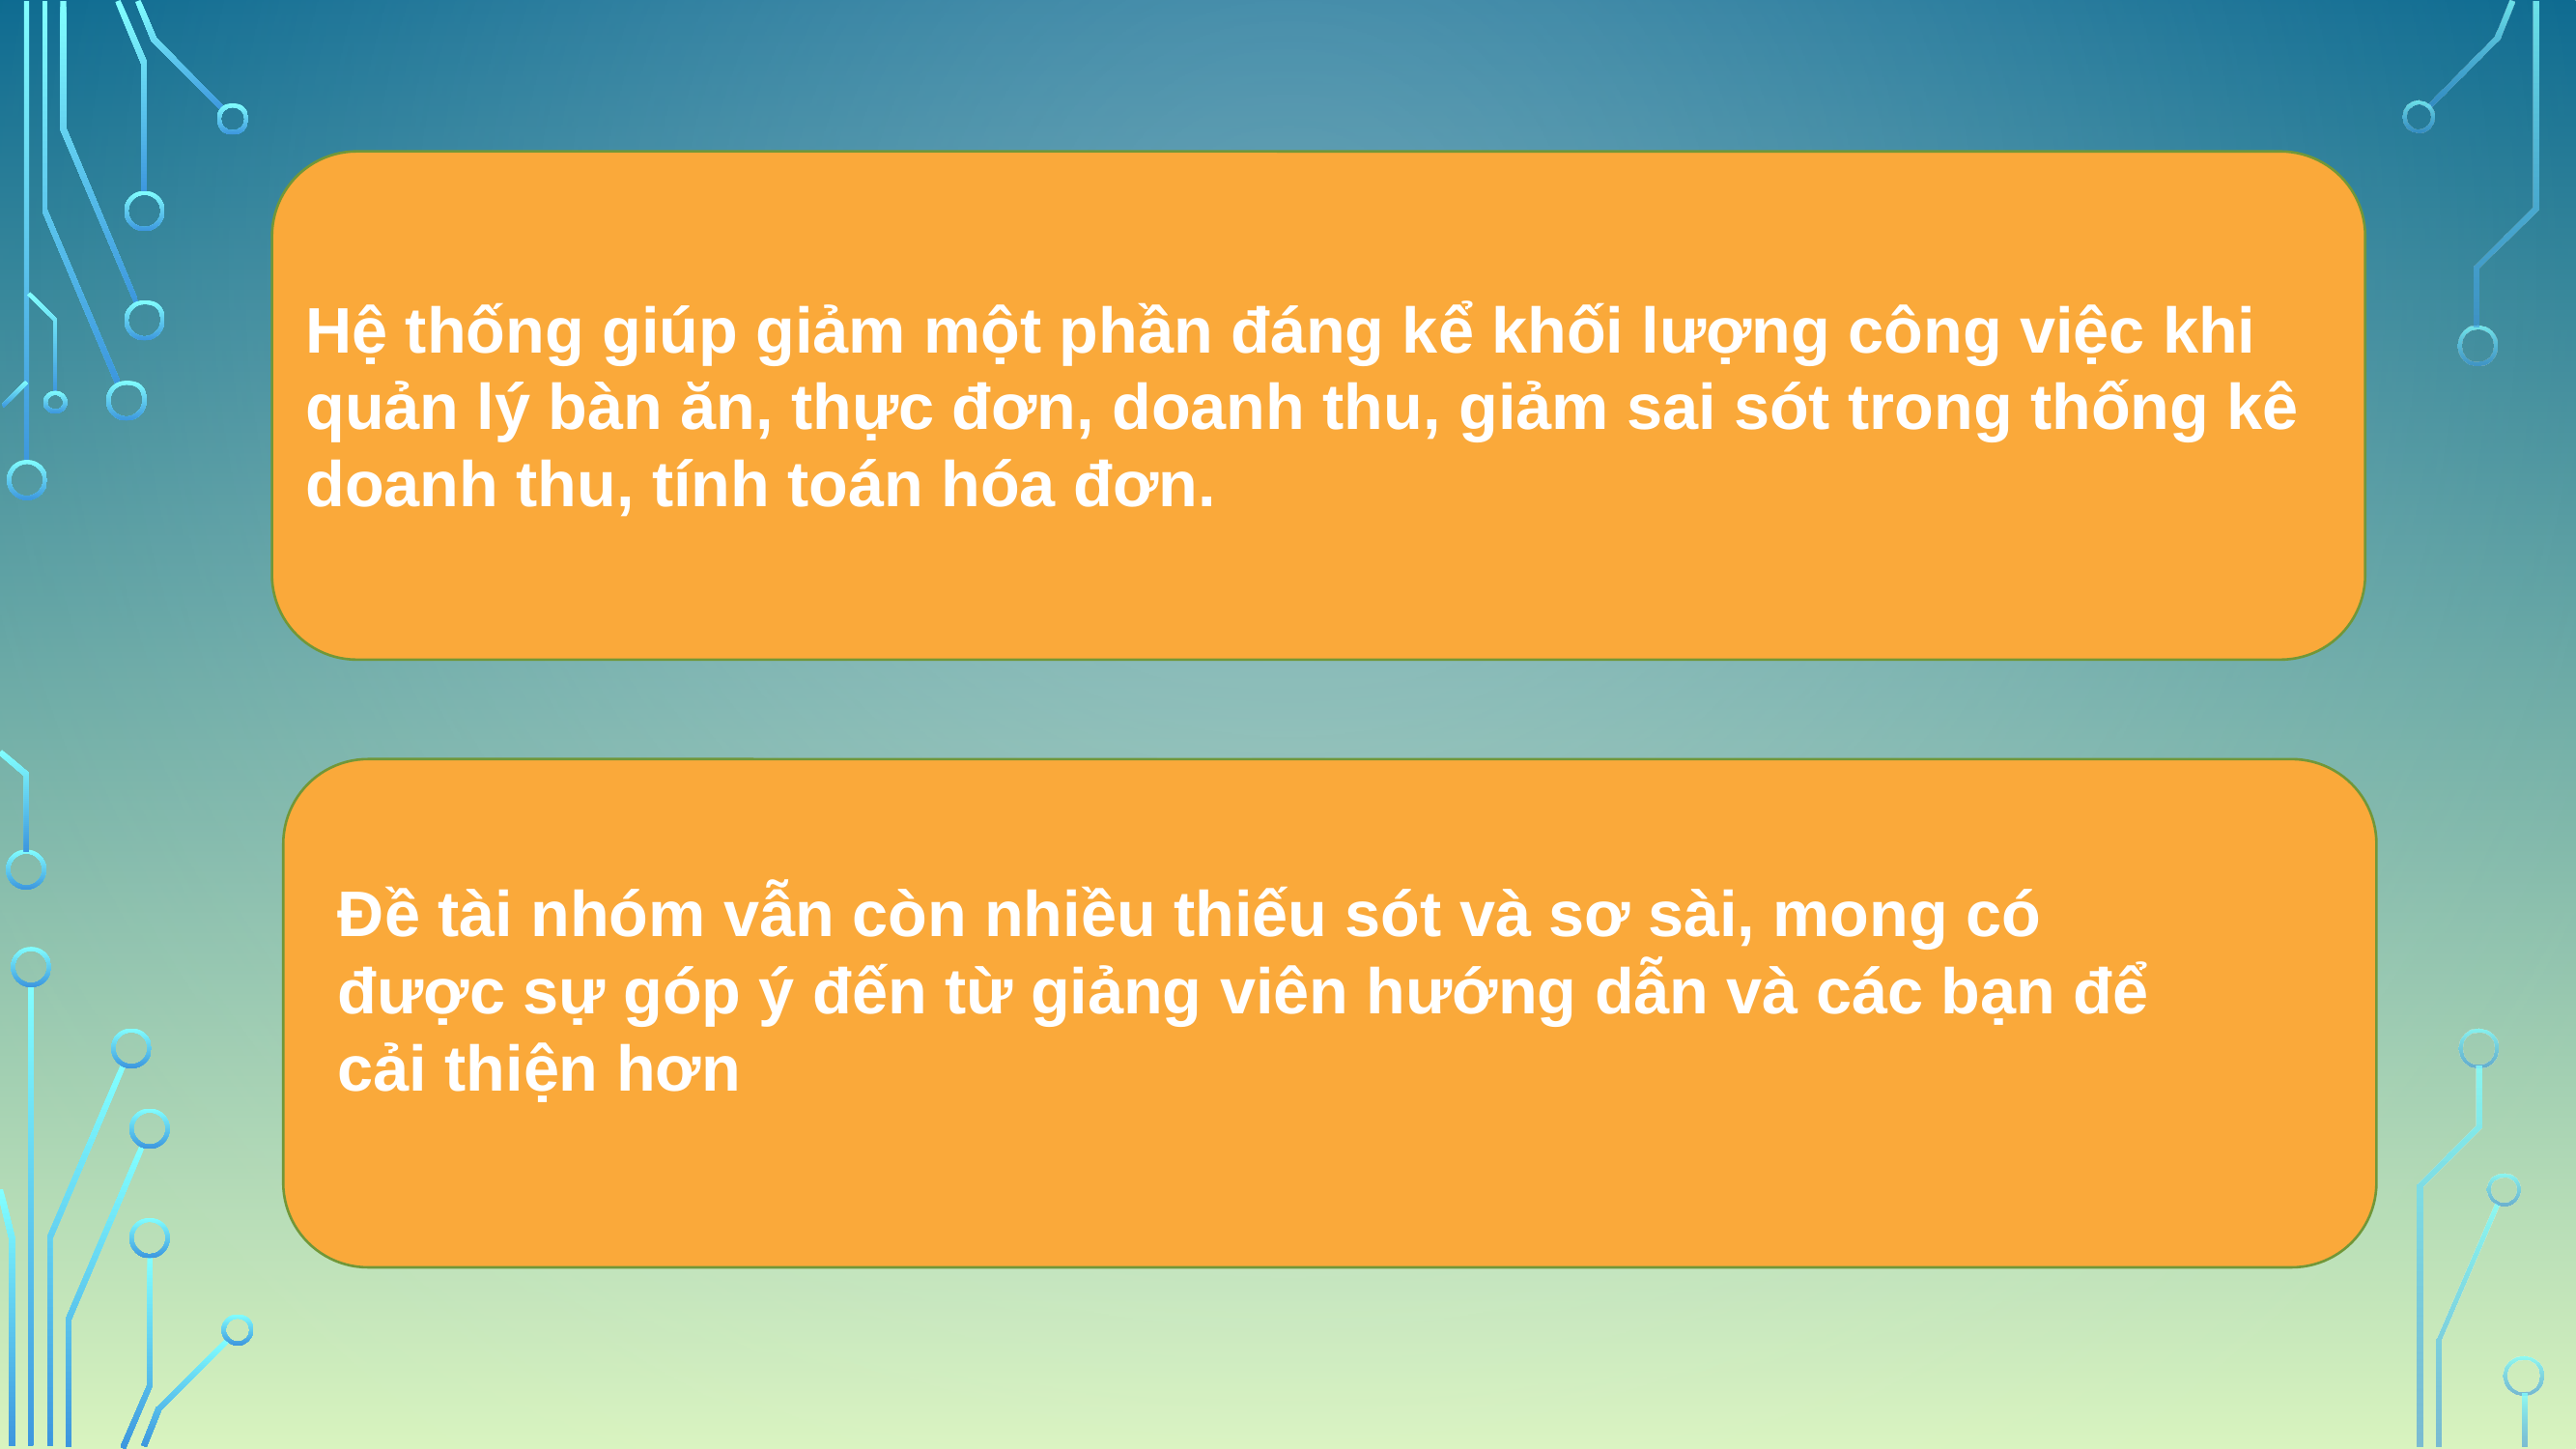

Hệ thống giúp giảm một phần đáng kể khối lượng công việc khi quản lý bàn ăn, thực đơn, doanh thu, giảm sai sót trong thống kê doanh thu, tính toán hóa đơn.

Đề tài nhóm vẫn còn nhiều thiếu sót và sơ sài, mong có được sự góp ý đến từ giảng viên hướng dẫn và các bạn để cải thiện hơn